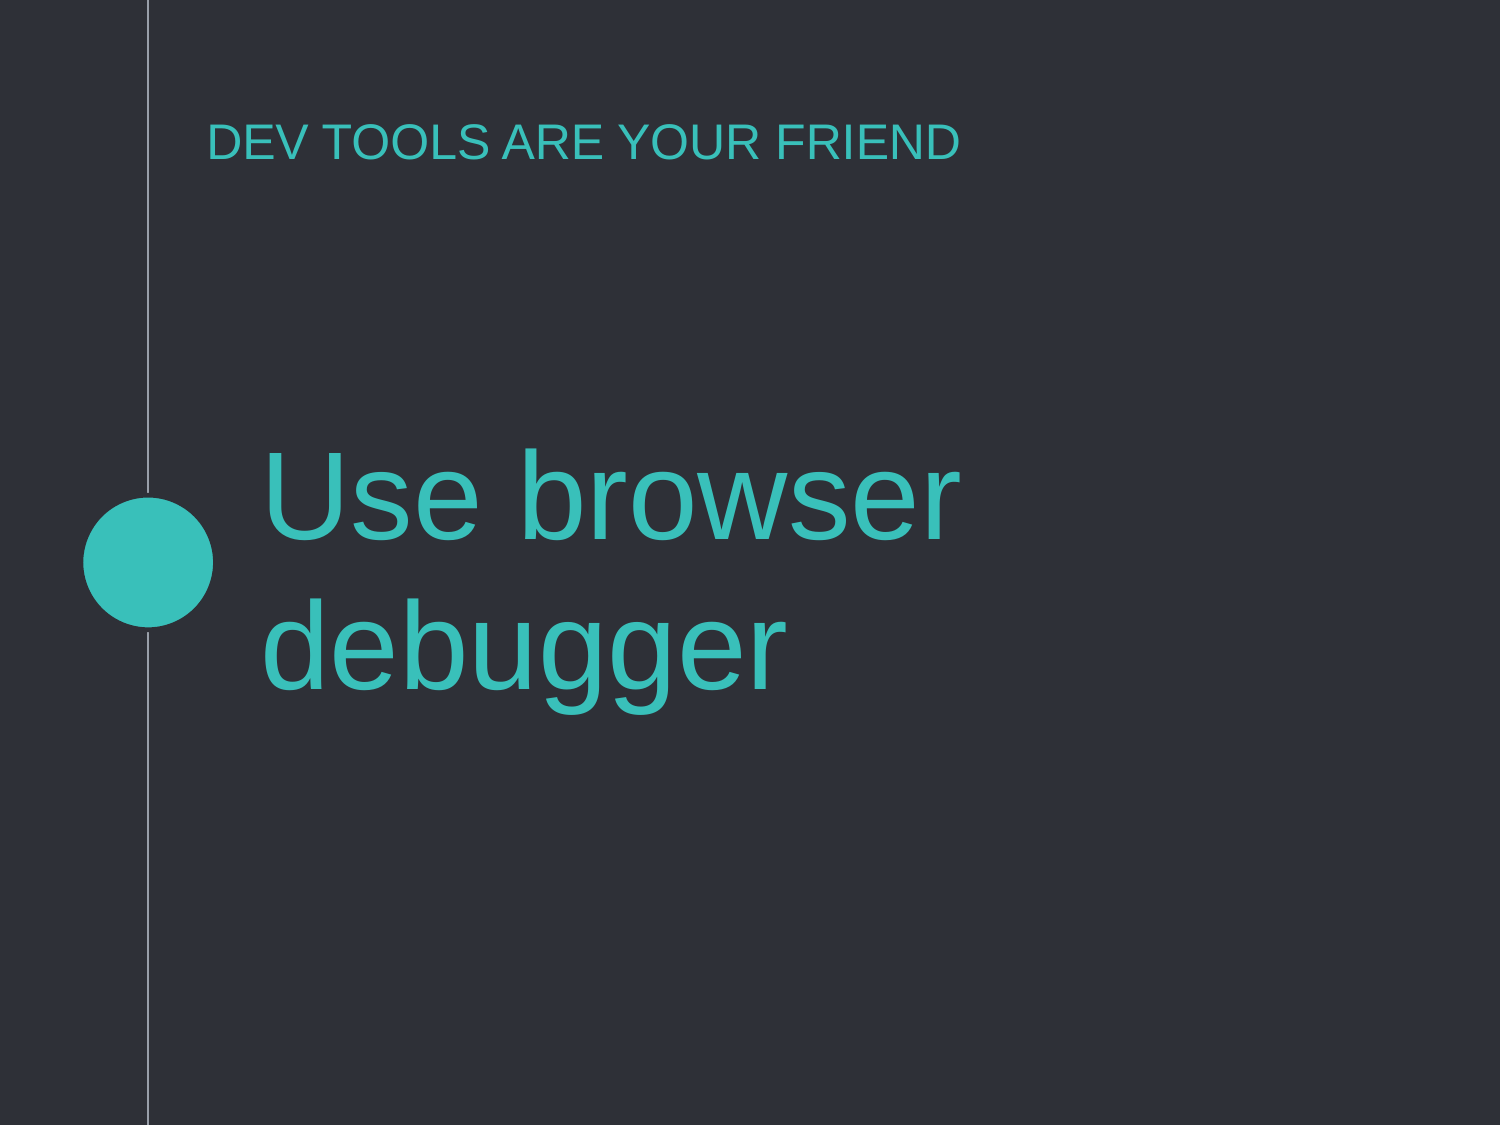

DEV TOOLS ARE YOUR FRIEND
Use browser debugger